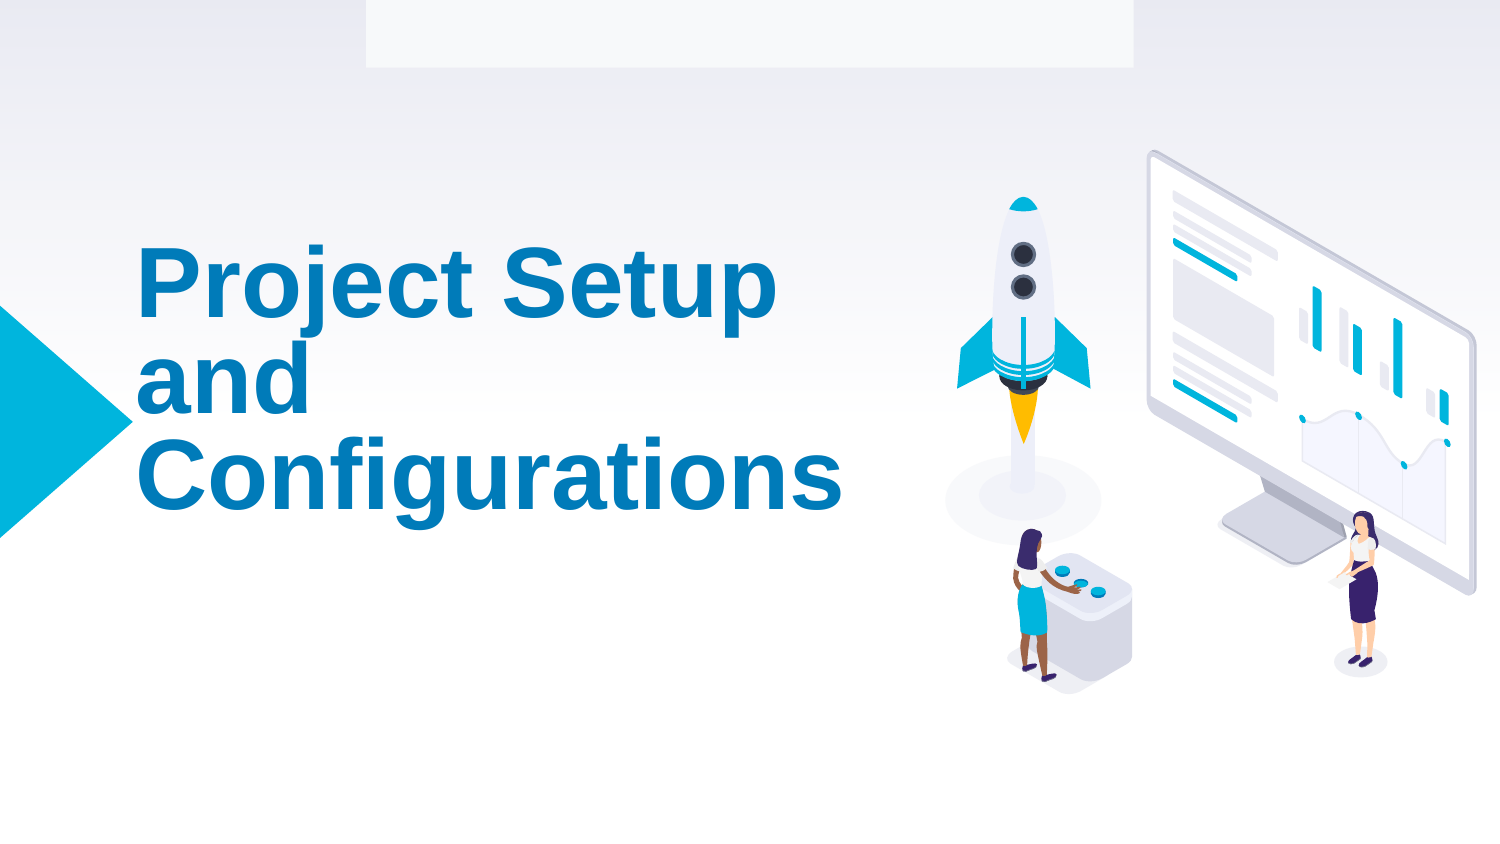

Environment Configuration and Account Setup

# Project Setup and Configurations